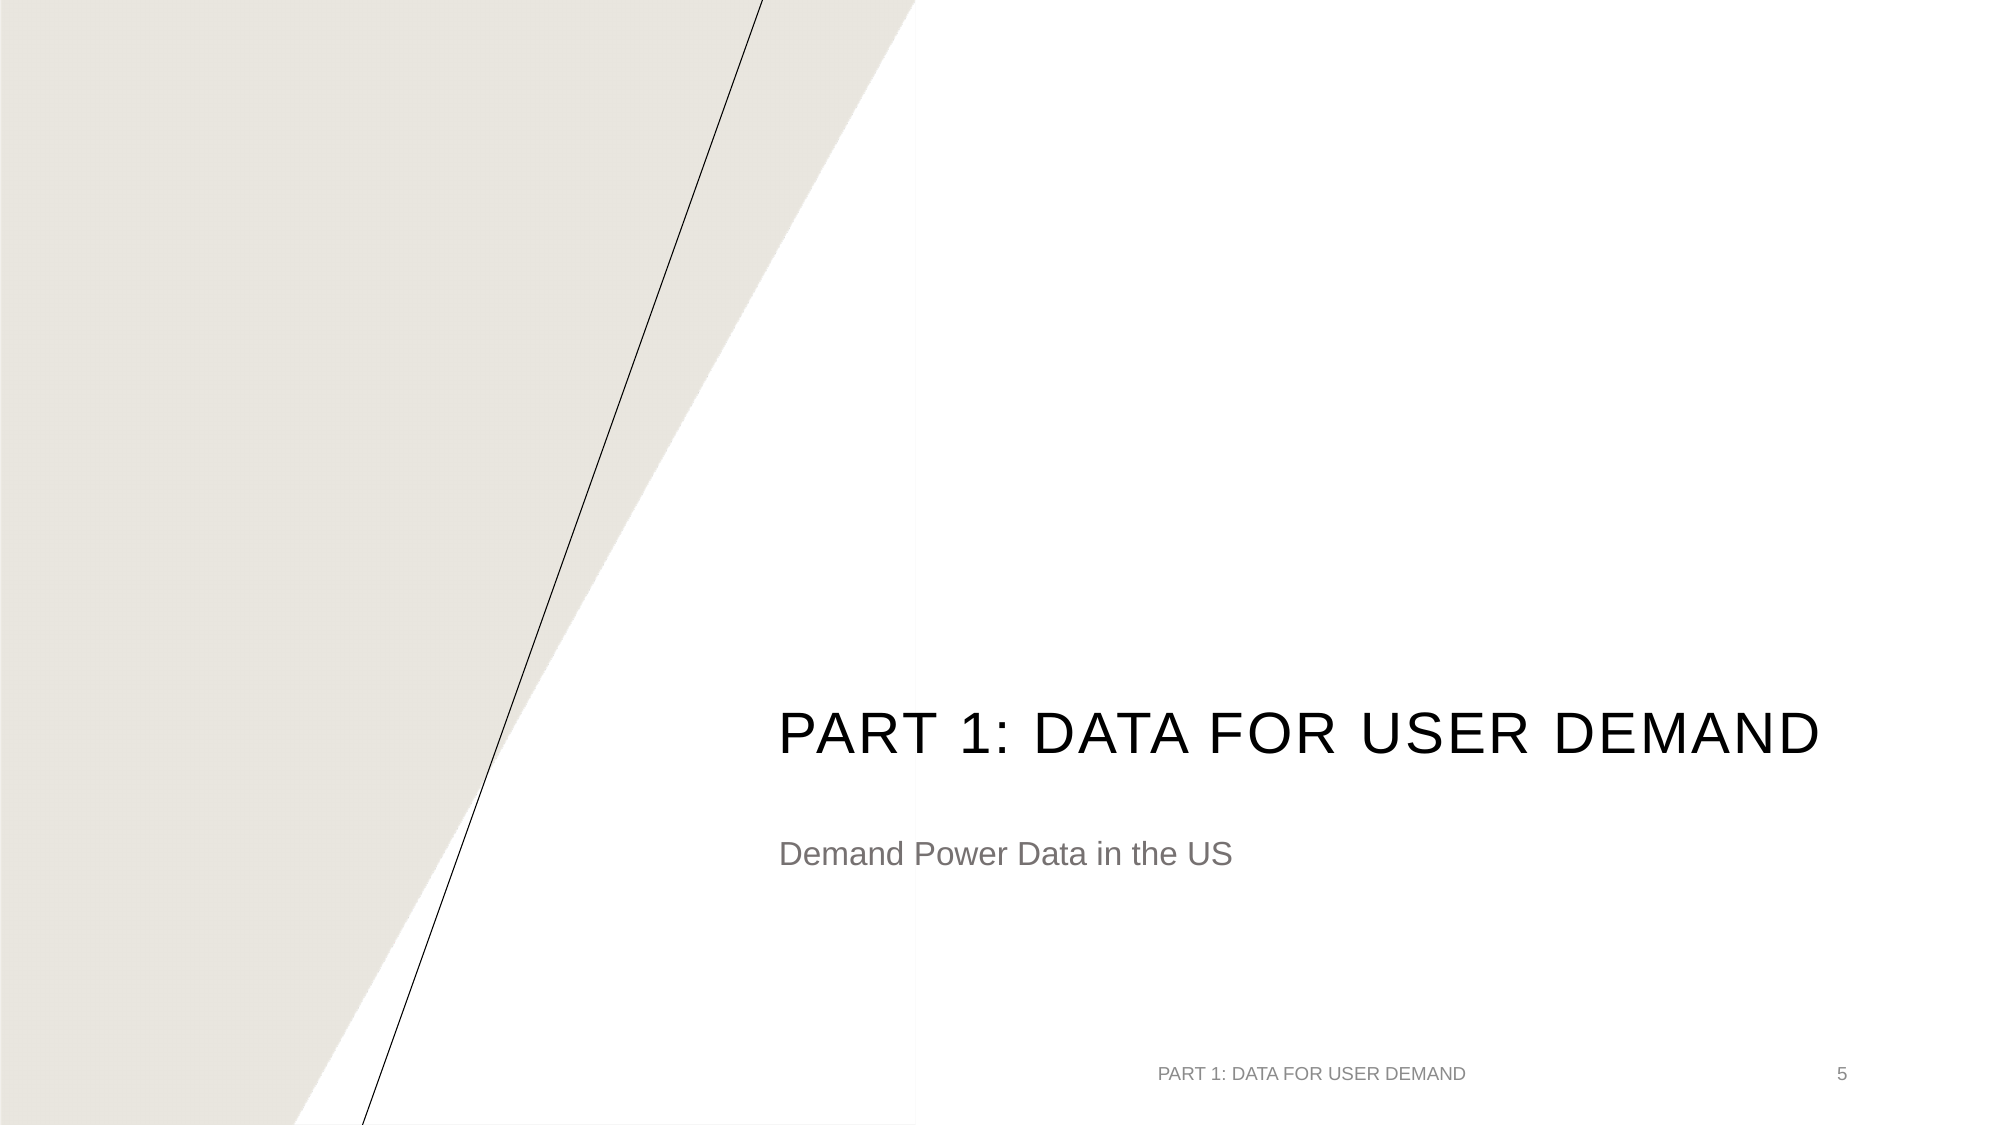

# Part 1: Data for user demand
Demand Power Data in the US
PART 1: DATA FOR USER DEMAND
5